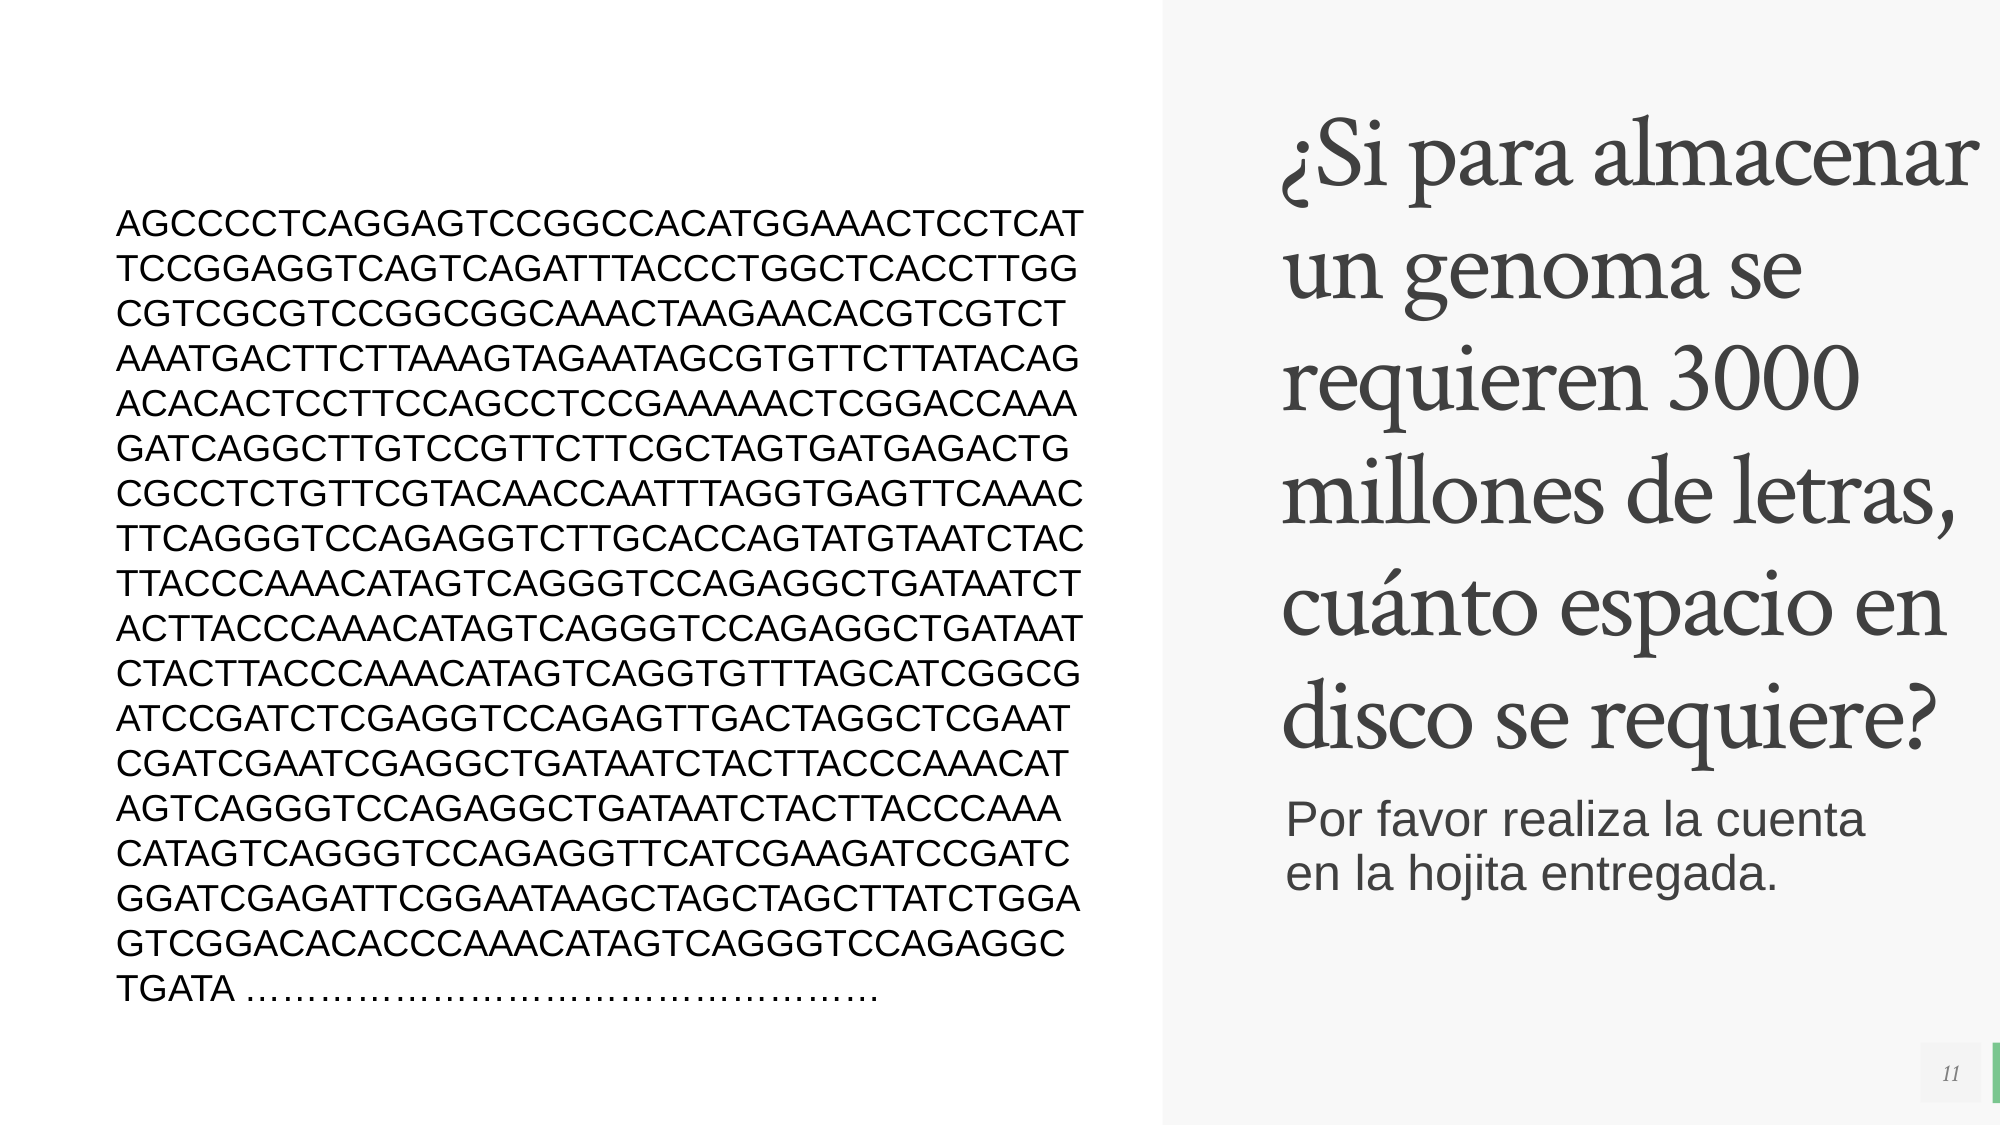

# ¿Si para almacenar un genoma se requieren 3000 millones de letras, cuánto espacio en disco se requiere?
AGCCCCTCAGGAGTCCGGCCACATGGAAACTCCTCATTCCGGAGGTCAGTCAGATTTACCCTGGCTCACCTTGGCGTCGCGTCCGGCGGCAAACTAAGAACACGTCGTCTAAATGACTTCTTAAAGTAGAATAGCGTGTTCTTATACAGACACACTCCTTCCAGCCTCCGAAAAACTCGGACCAAAGATCAGGCTTGTCCGTTCTTCGCTAGTGATGAGACTGCGCCTCTGTTCGTACAACCAATTTAGGTGAGTTCAAACTTCAGGGTCCAGAGGTCTTGCACCAGTATGTAATCTACTTACCCAAACATAGTCAGGGTCCAGAGGCTGATAATCTACTTACCCAAACATAGTCAGGGTCCAGAGGCTGATAATCTACTTACCCAAACATAGTCAGGTGTTTAGCATCGGCGATCCGATCTCGAGGTCCAGAGTTGACTAGGCTCGAATCGATCGAATCGAGGCTGATAATCTACTTACCCAAACATAGTCAGGGTCCAGAGGCTGATAATCTACTTACCCAAACATAGTCAGGGTCCAGAGGTTCATCGAAGATCCGATCGGATCGAGATTCGGAATAAGCTAGCTAGCTTATCTGGAGTCGGACACACCCAAACATAGTCAGGGTCCAGAGGCTGATA ……………………………………………
Por favor realiza la cuenta en la hojita entregada.
11